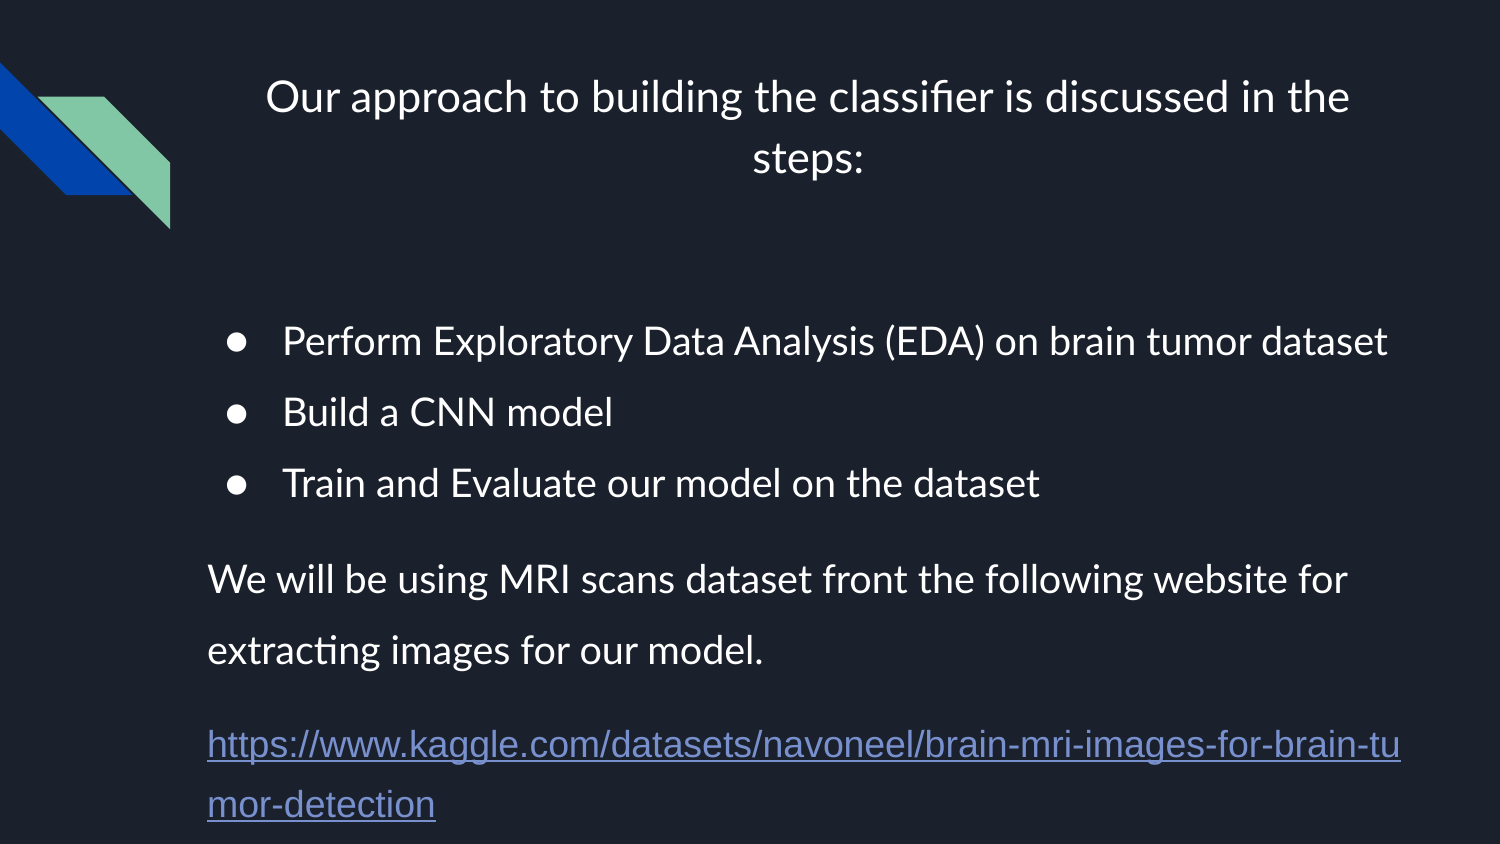

Our approach to building the classifier is discussed in the steps:

Perform Exploratory Data Analysis (EDA) on brain tumor dataset
Build a CNN model
Train and Evaluate our model on the dataset
We will be using MRI scans dataset front the following website for extracting images for our model.
https://www.kaggle.com/datasets/navoneel/brain-mri-images-for-brain-tumor-detection